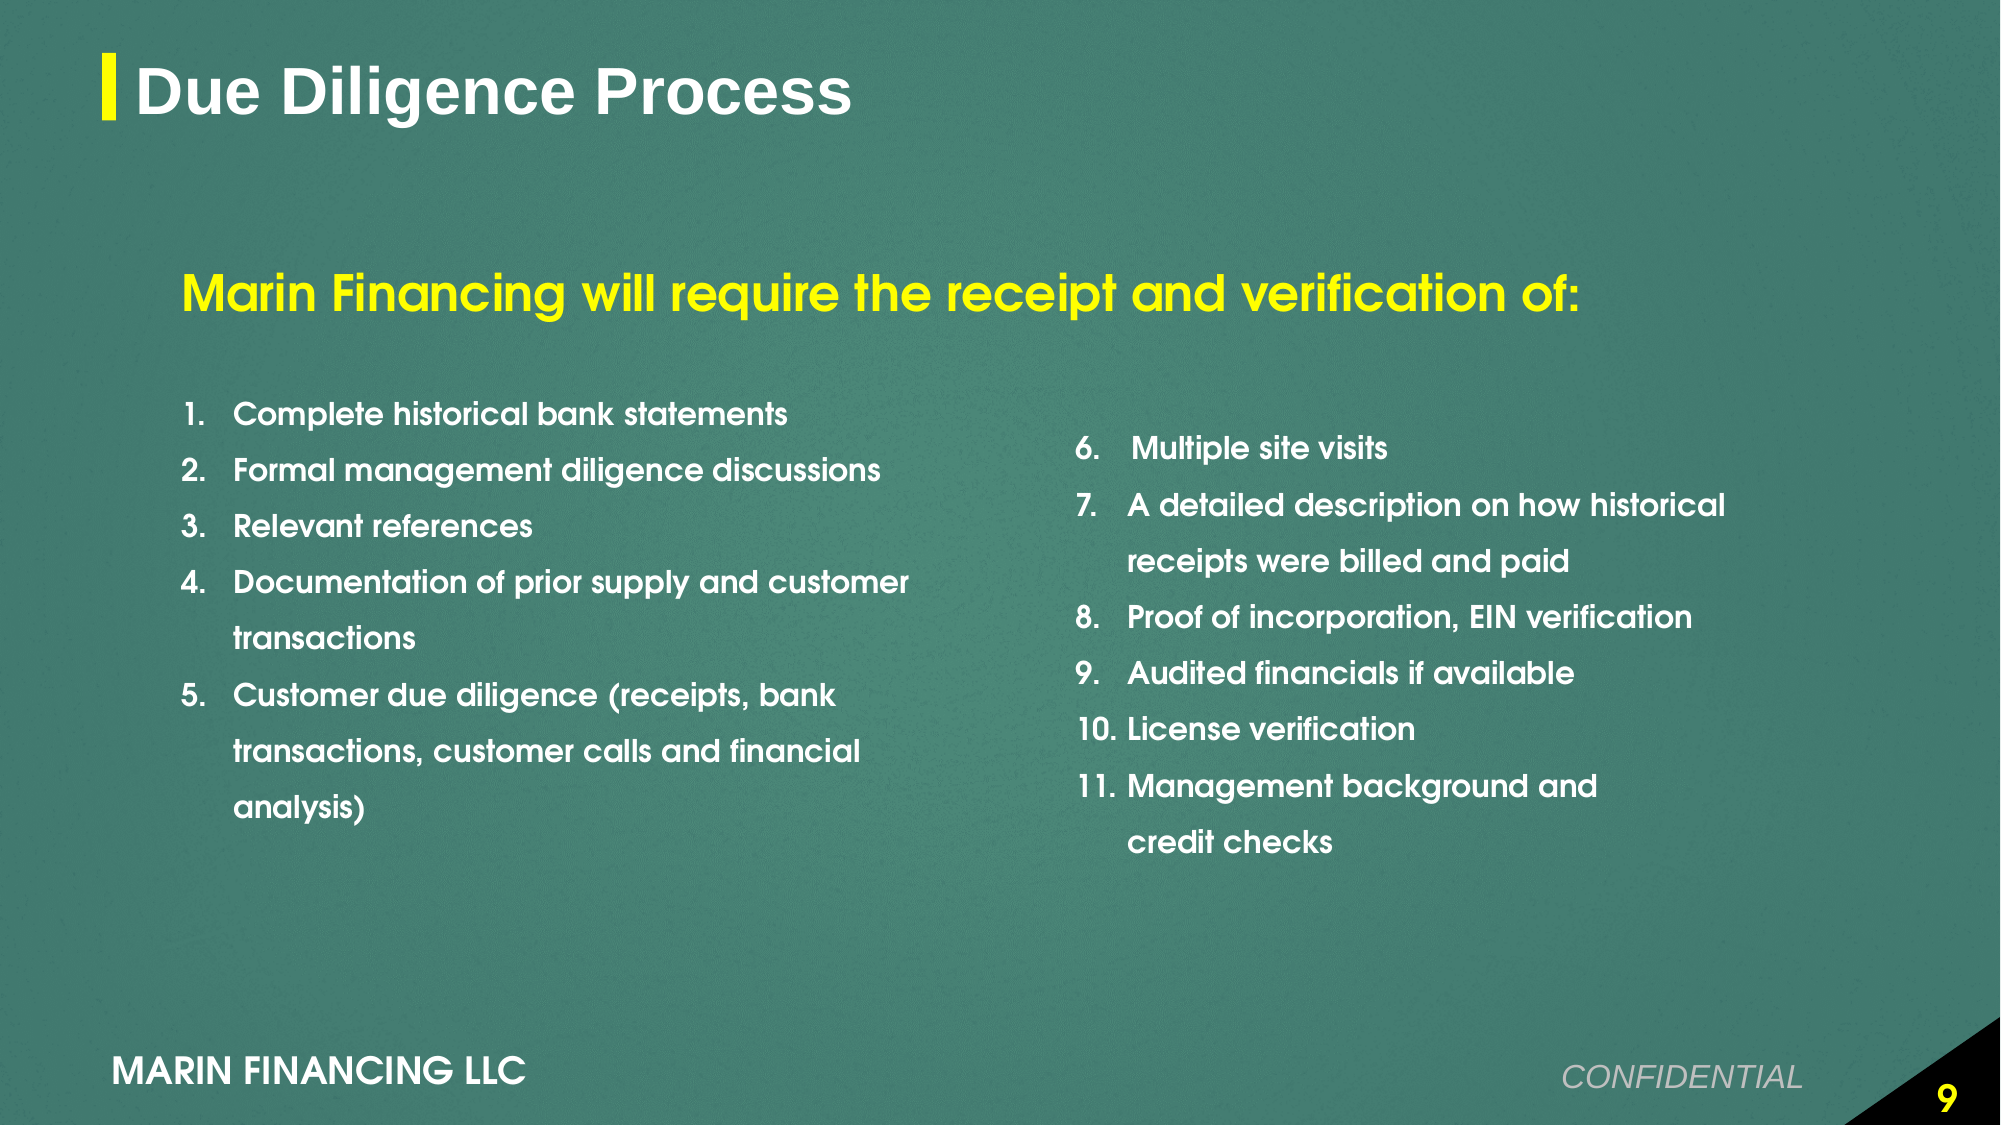

Due Diligence Process

Marin Financing will require the receipt and verification of:
Complete historical bank statements
Formal management diligence discussions
Relevant references
Documentation of prior supply and customer transactions
Customer due diligence (receipts, bank transactions, customer calls and financial analysis)

Multiple site visits
A detailed description on how historical receipts were billed and paid
Proof of incorporation, EIN verification
Audited financials if available
License verification
Management background and
      credit checks
9
MARIN FINANCING LLC
CONFIDENTIAL